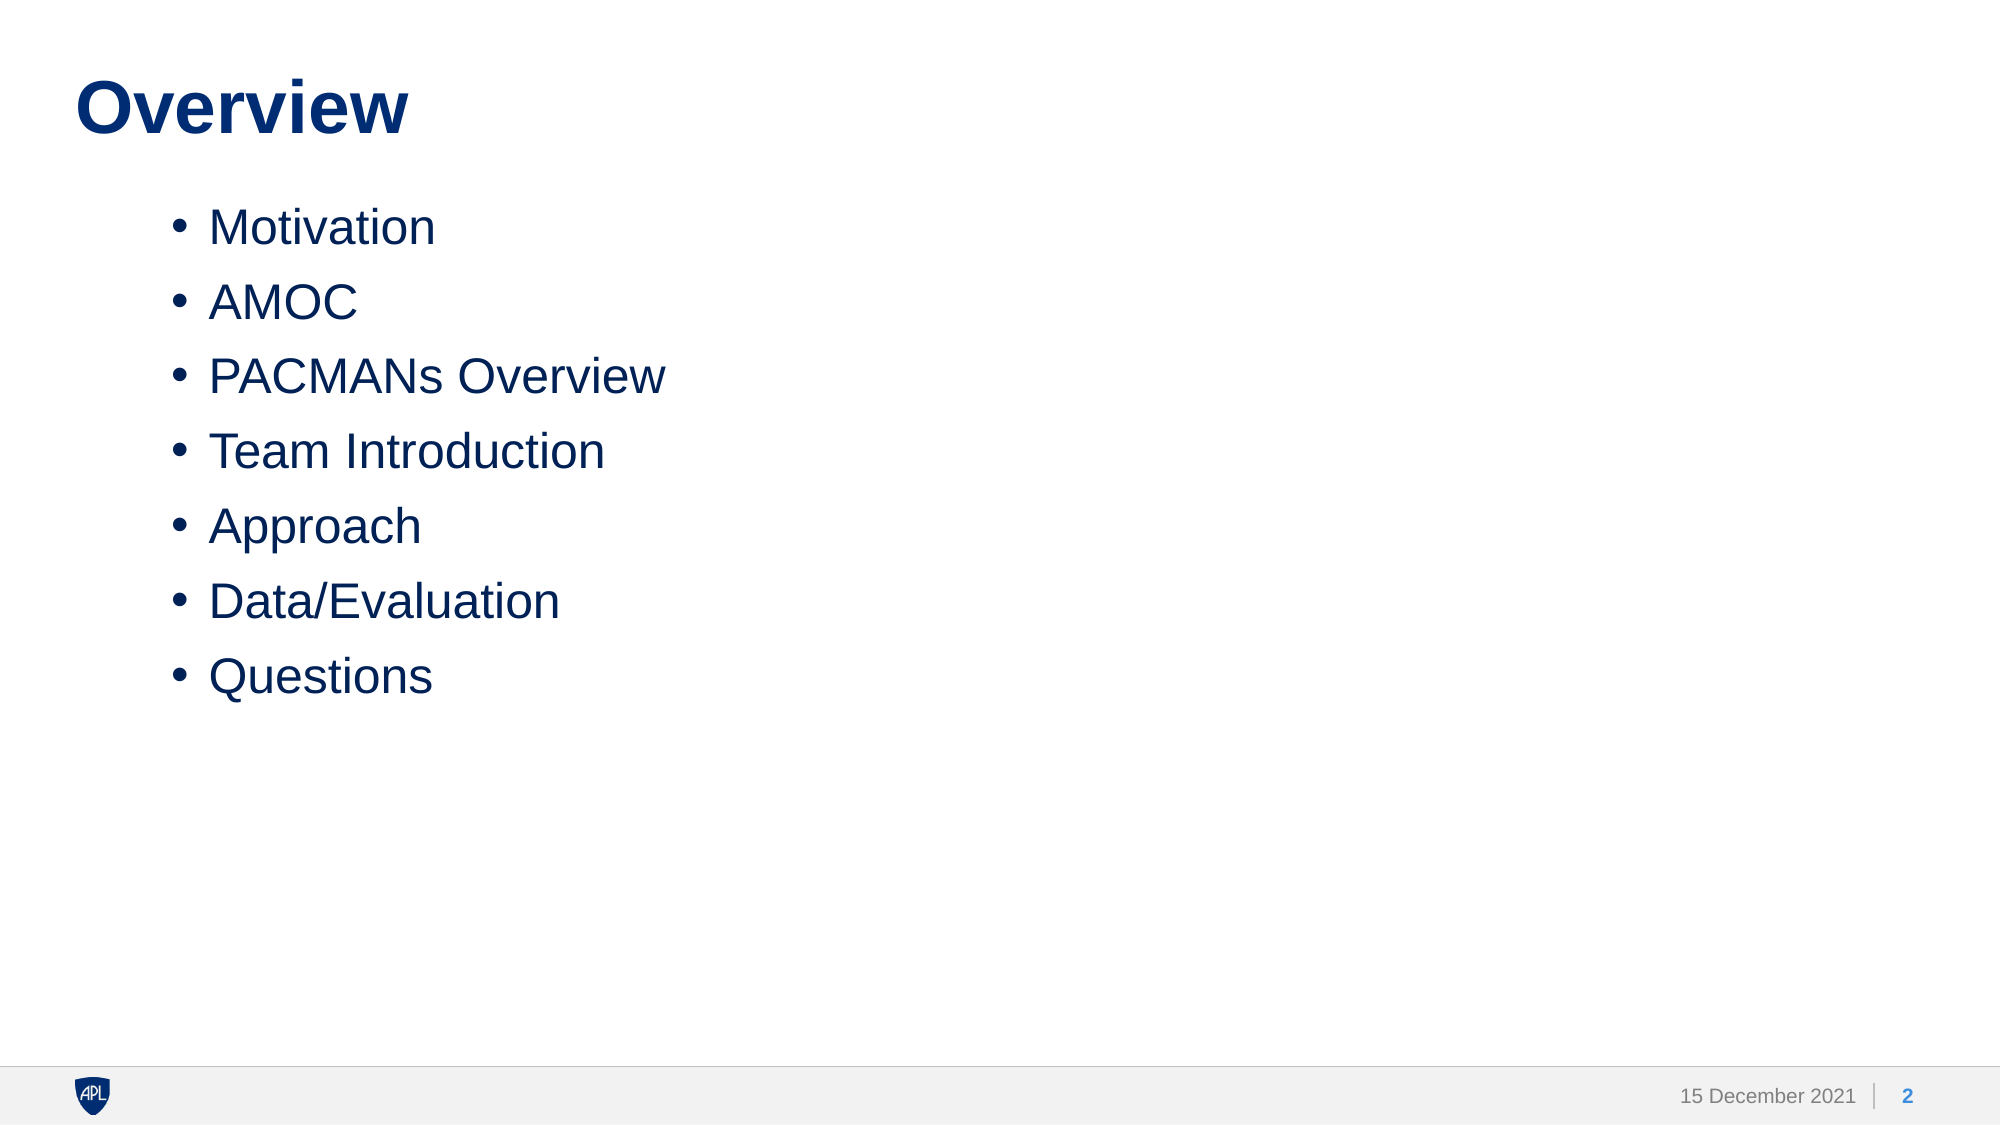

# Overview
Motivation
AMOC
PACMANs Overview
Team Introduction
Approach
Data/Evaluation
Questions

2
15 December 2021